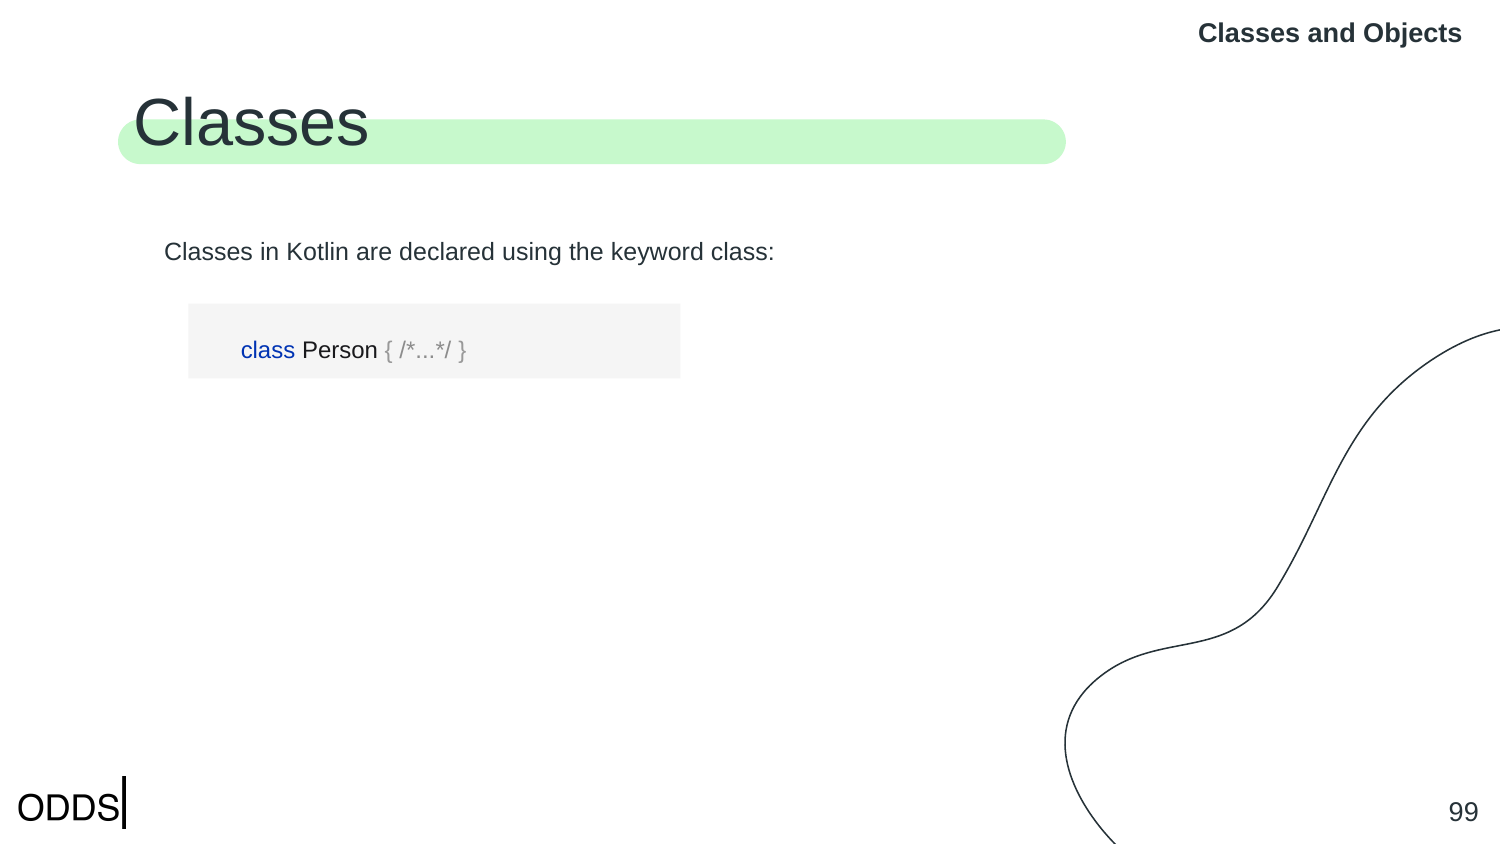

Classes and Objects

# Classes﻿
Classes in Kotlin are declared using the keyword class:
class Person { /*...*/ }
99